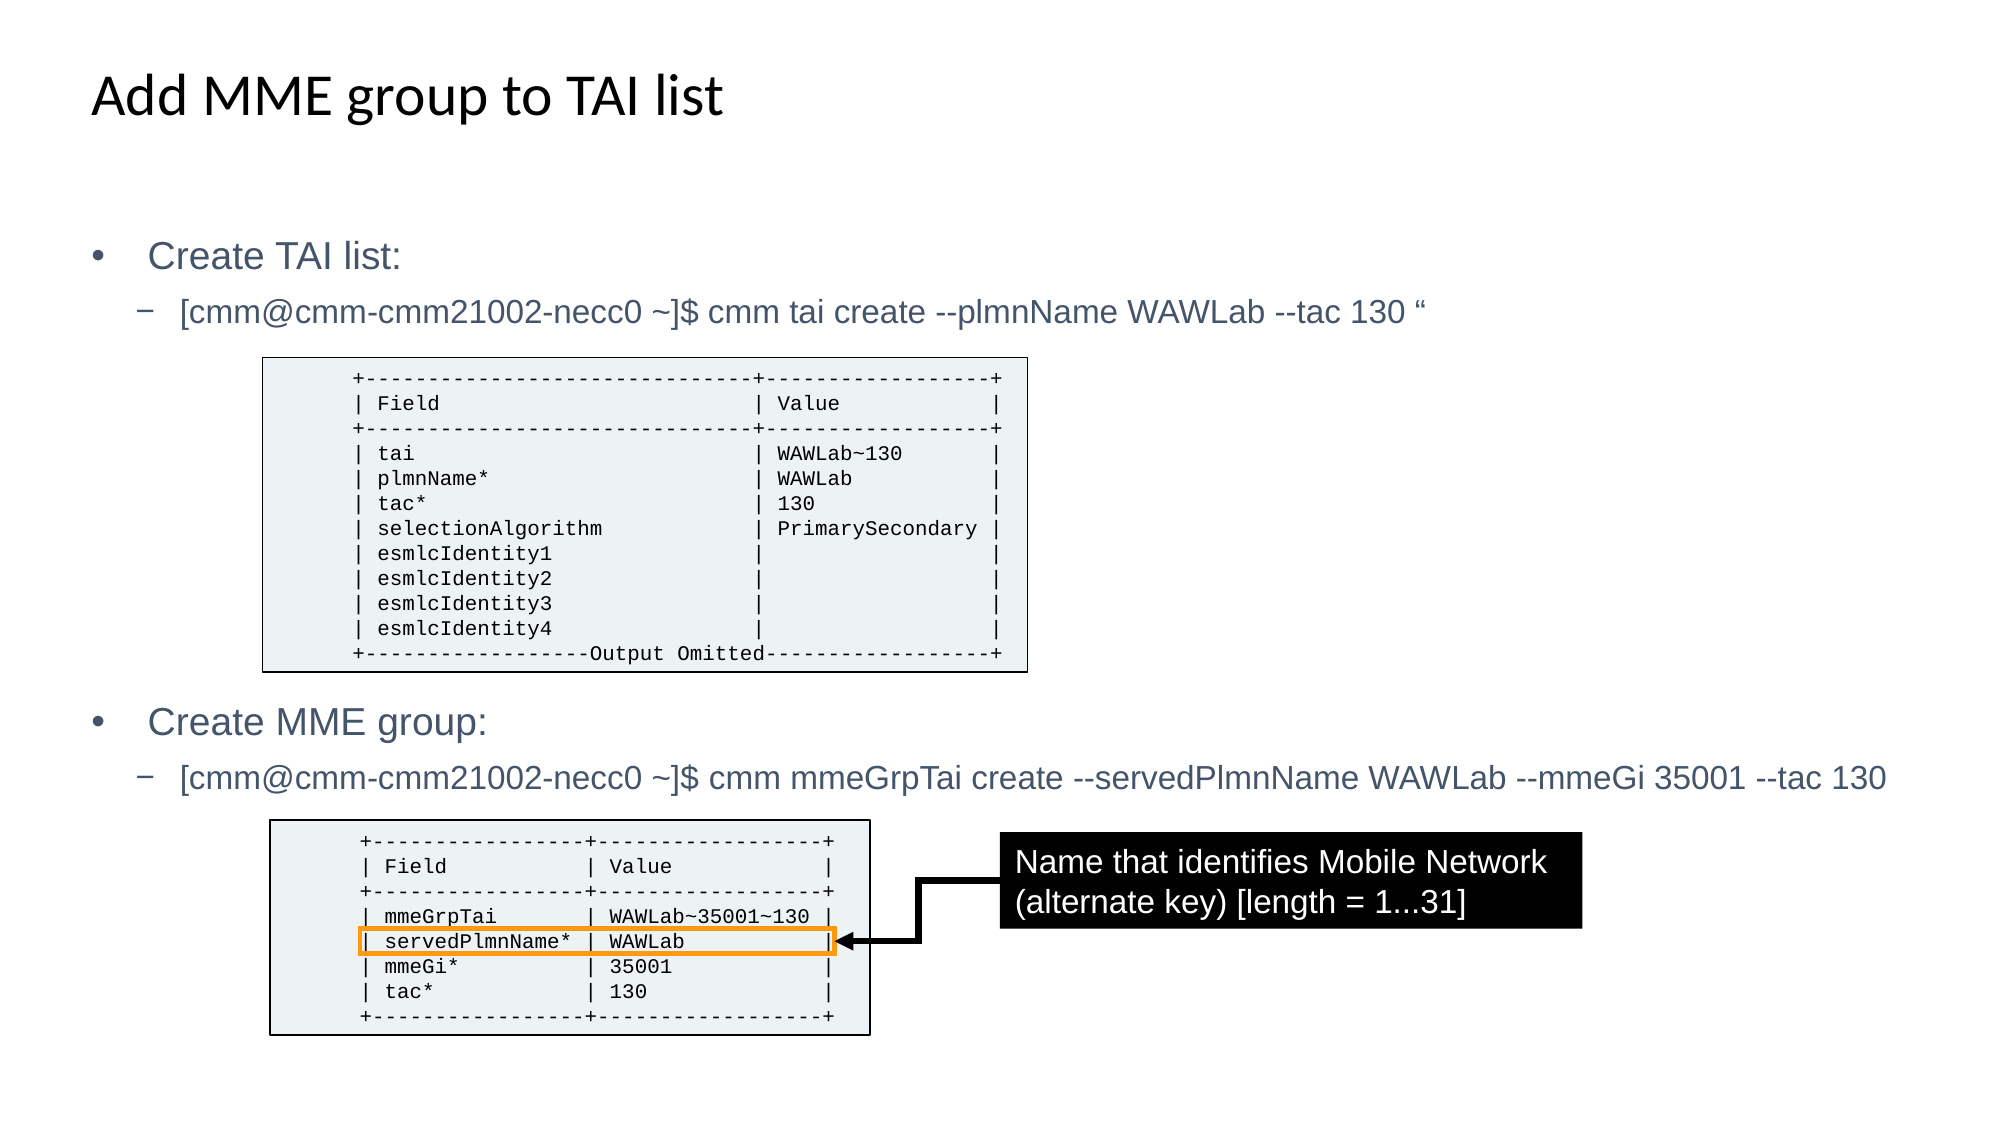

Slide excluded from Table of Contents
# Add MME group to TAI list
Create TAI list:
[cmm@cmm-cmm21002-necc0 ~]$ cmm tai create --plmnName WAWLab --tac 130 “

+-------------------------------+------------------+
| Field                         | Value            |
+-------------------------------+------------------+
| tai                           | WAWLab~130       |
| plmnName*                     | WAWLab           |
| tac*                          | 130              |
| selectionAlgorithm            | PrimarySecondary |
| esmlcIdentity1                |                  |
| esmlcIdentity2                |                  |
| esmlcIdentity3                |                  |
| esmlcIdentity4                |                  |
+------------------Output Omitted------------------+
Create MME group:
[cmm@cmm-cmm21002-necc0 ~]$ cmm mmeGrpTai create --servedPlmnName WAWLab --mmeGi 35001 --tac 130
+-----------------+------------------+
| Field           | Value            |
+-----------------+------------------+
| mmeGrpTai       | WAWLab~35001~130 |
| servedPlmnName* | WAWLab           |
| mmeGi*          | 35001            |
| tac*            | 130              |
+-----------------+------------------+
Name that identifies Mobile Network (alternate key) [length = 1...31]